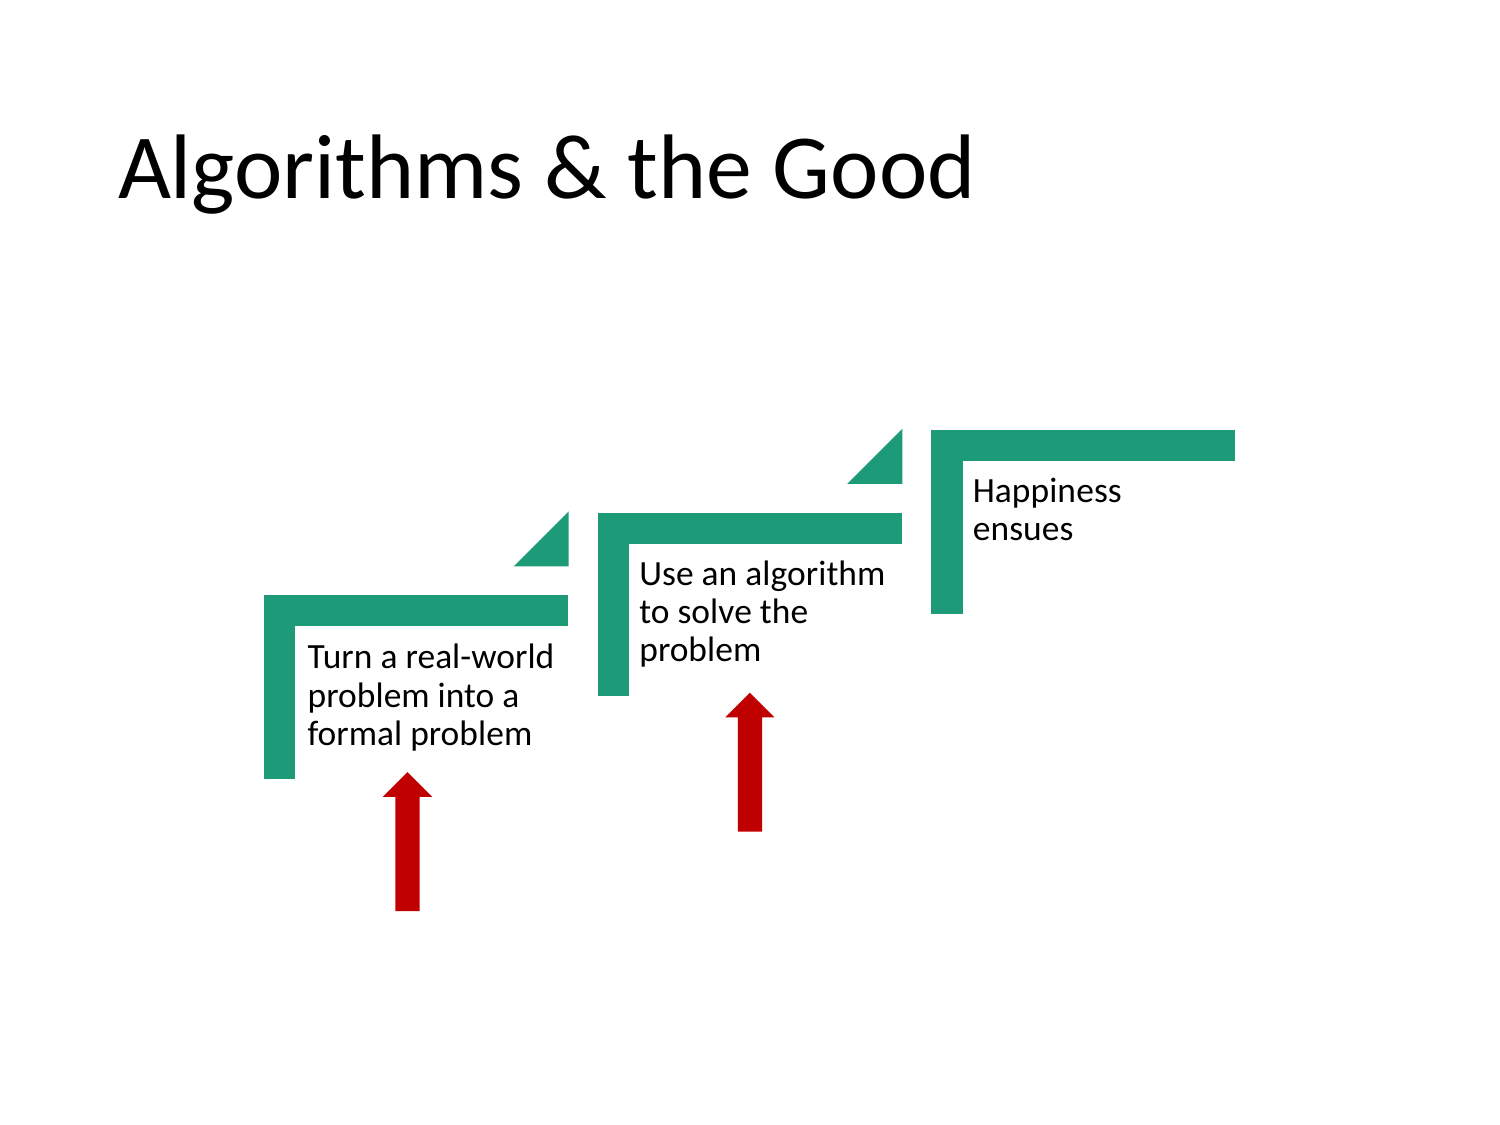

# Algorithms & the Good
Turn a real-world problem into a formal problem
Use an algorithm to solve the problem
Happiness ensues